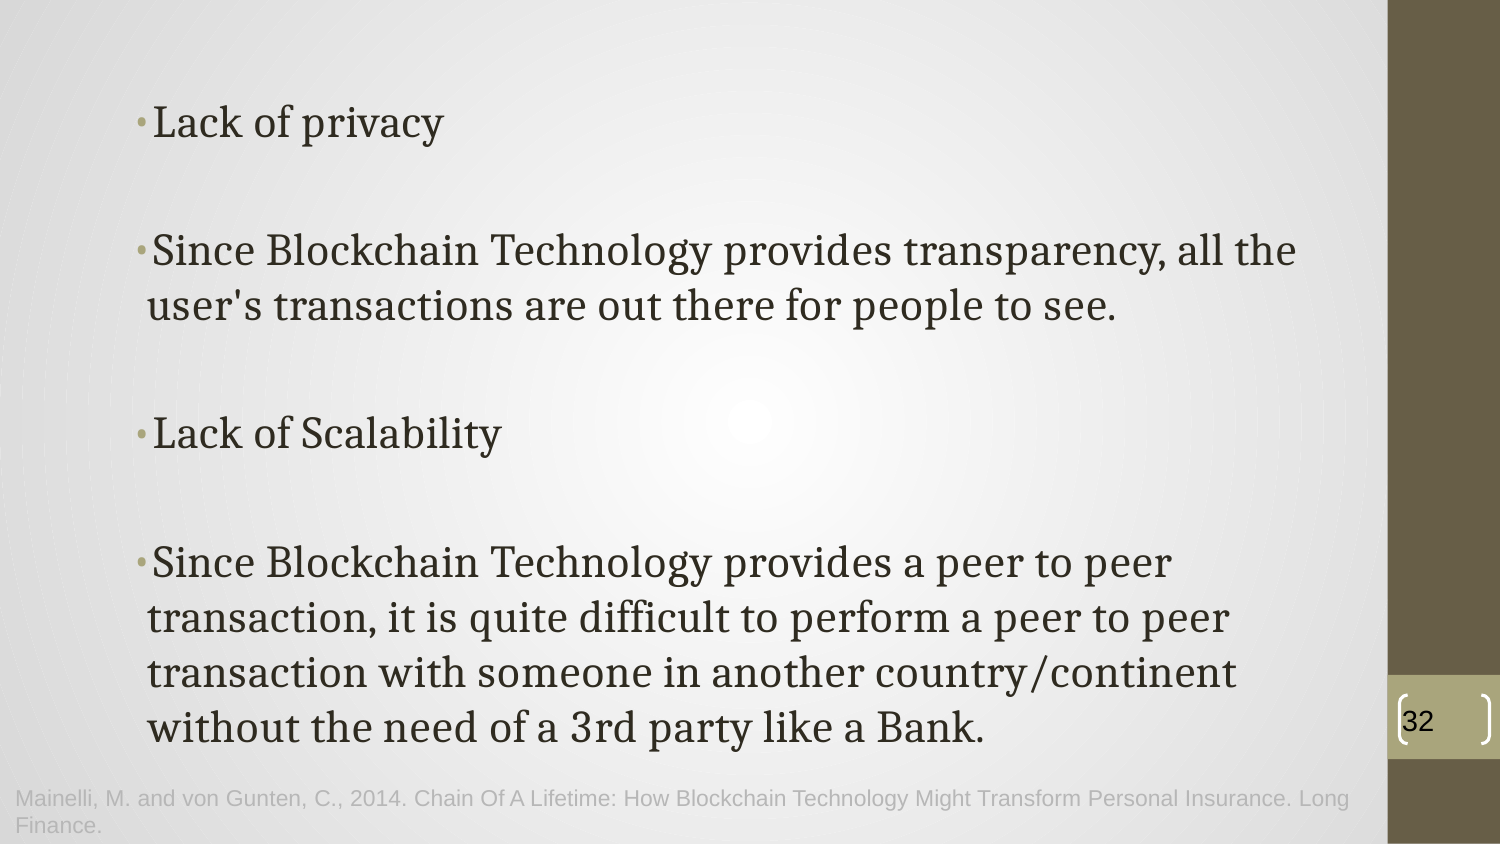

Lack of privacy

Since Blockchain Technology provides transparency, all the user's transactions are out there for people to see.

Lack of Scalability

Since Blockchain Technology provides a peer to peer transaction, it is quite difficult to perform a peer to peer transaction with someone in another country/continent without the need of a 3rd party like a Bank.
32
Mainelli, M. and von Gunten, C., 2014. Chain Of A Lifetime: How Blockchain Technology Might Transform Personal Insurance. Long Finance.